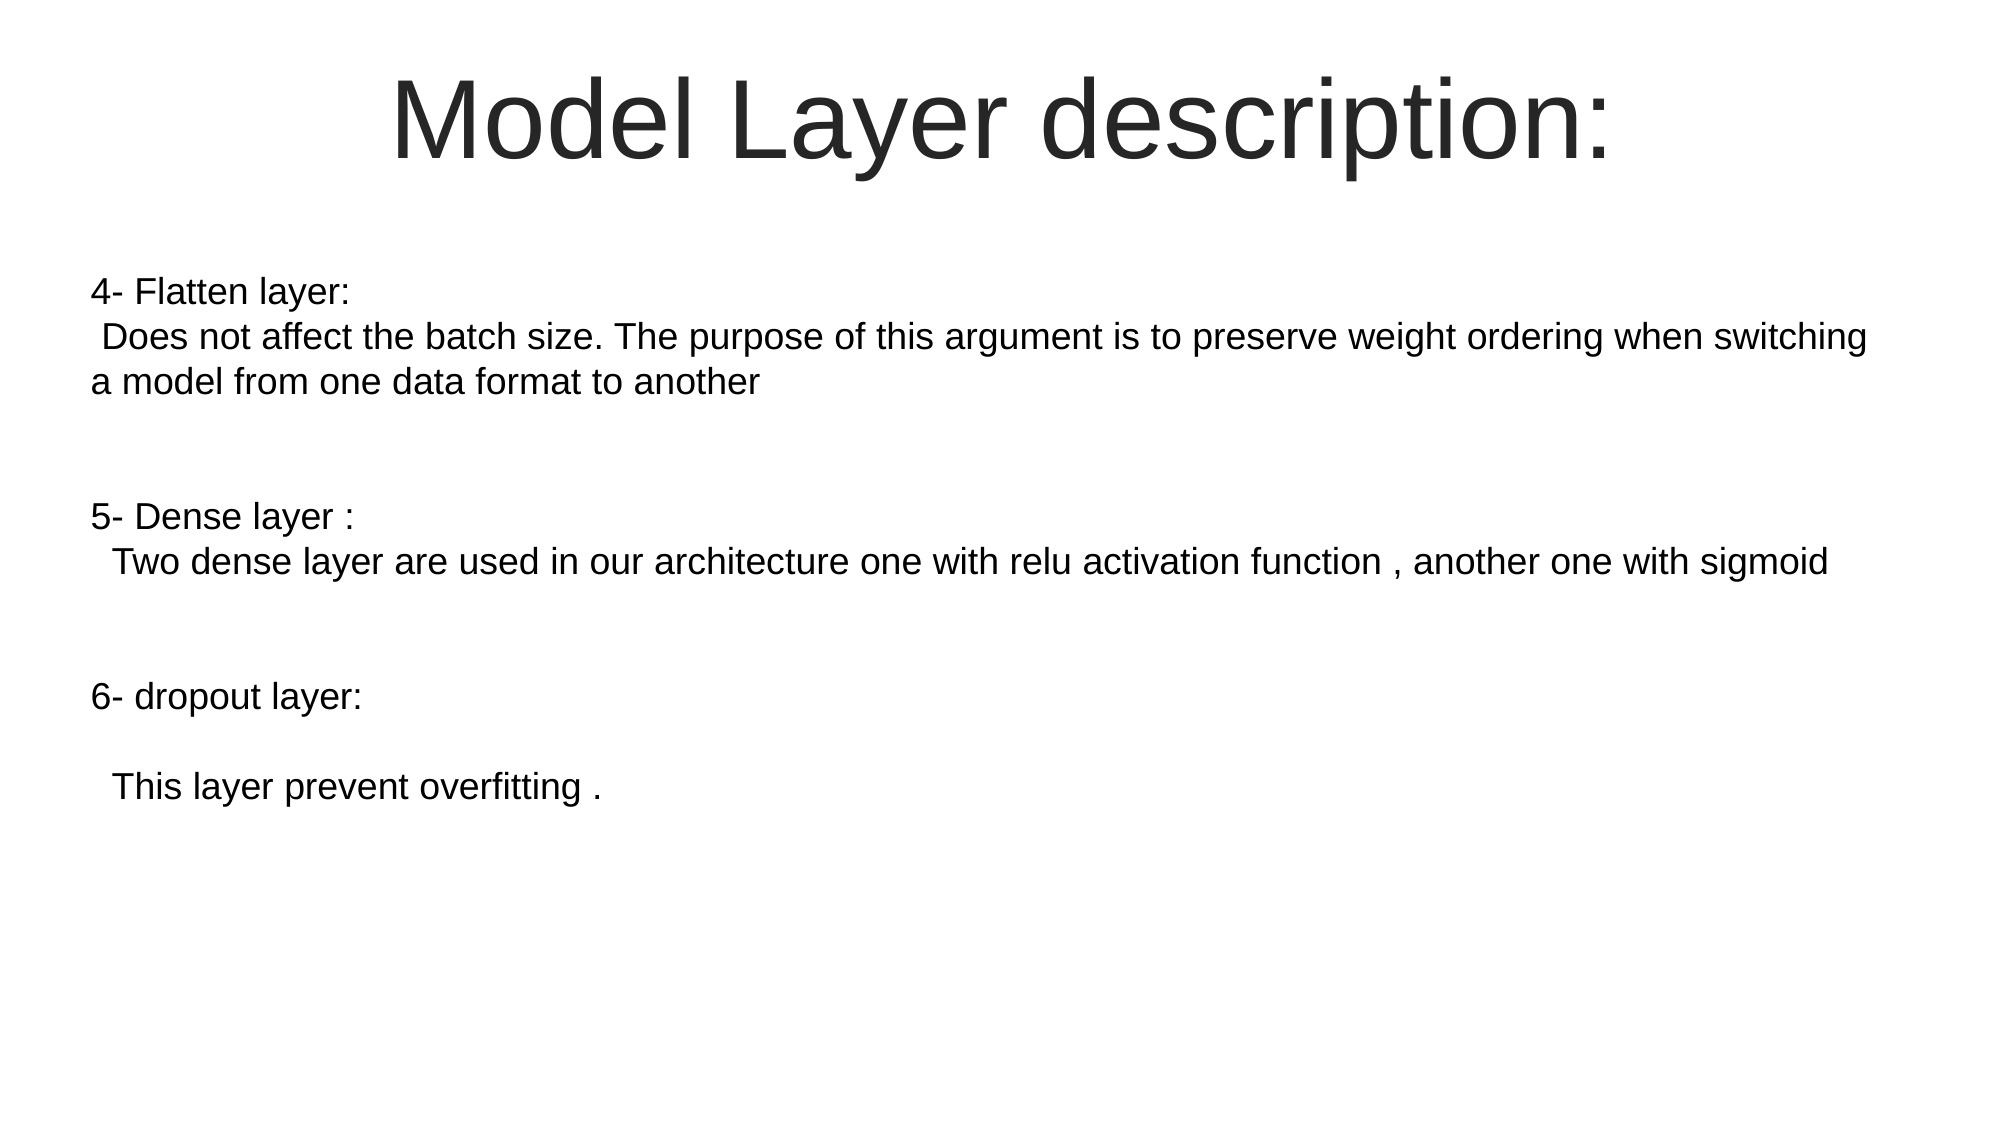

Model Layer description:

4- Flatten layer:
 Does not affect the batch size. The purpose of this argument is to preserve weight ordering when switching a model from one data format to another

5- Dense layer :
  Two dense layer are used in our architecture one with relu activation function , another one with sigmoid

6- dropout layer:

  This layer prevent overfitting .